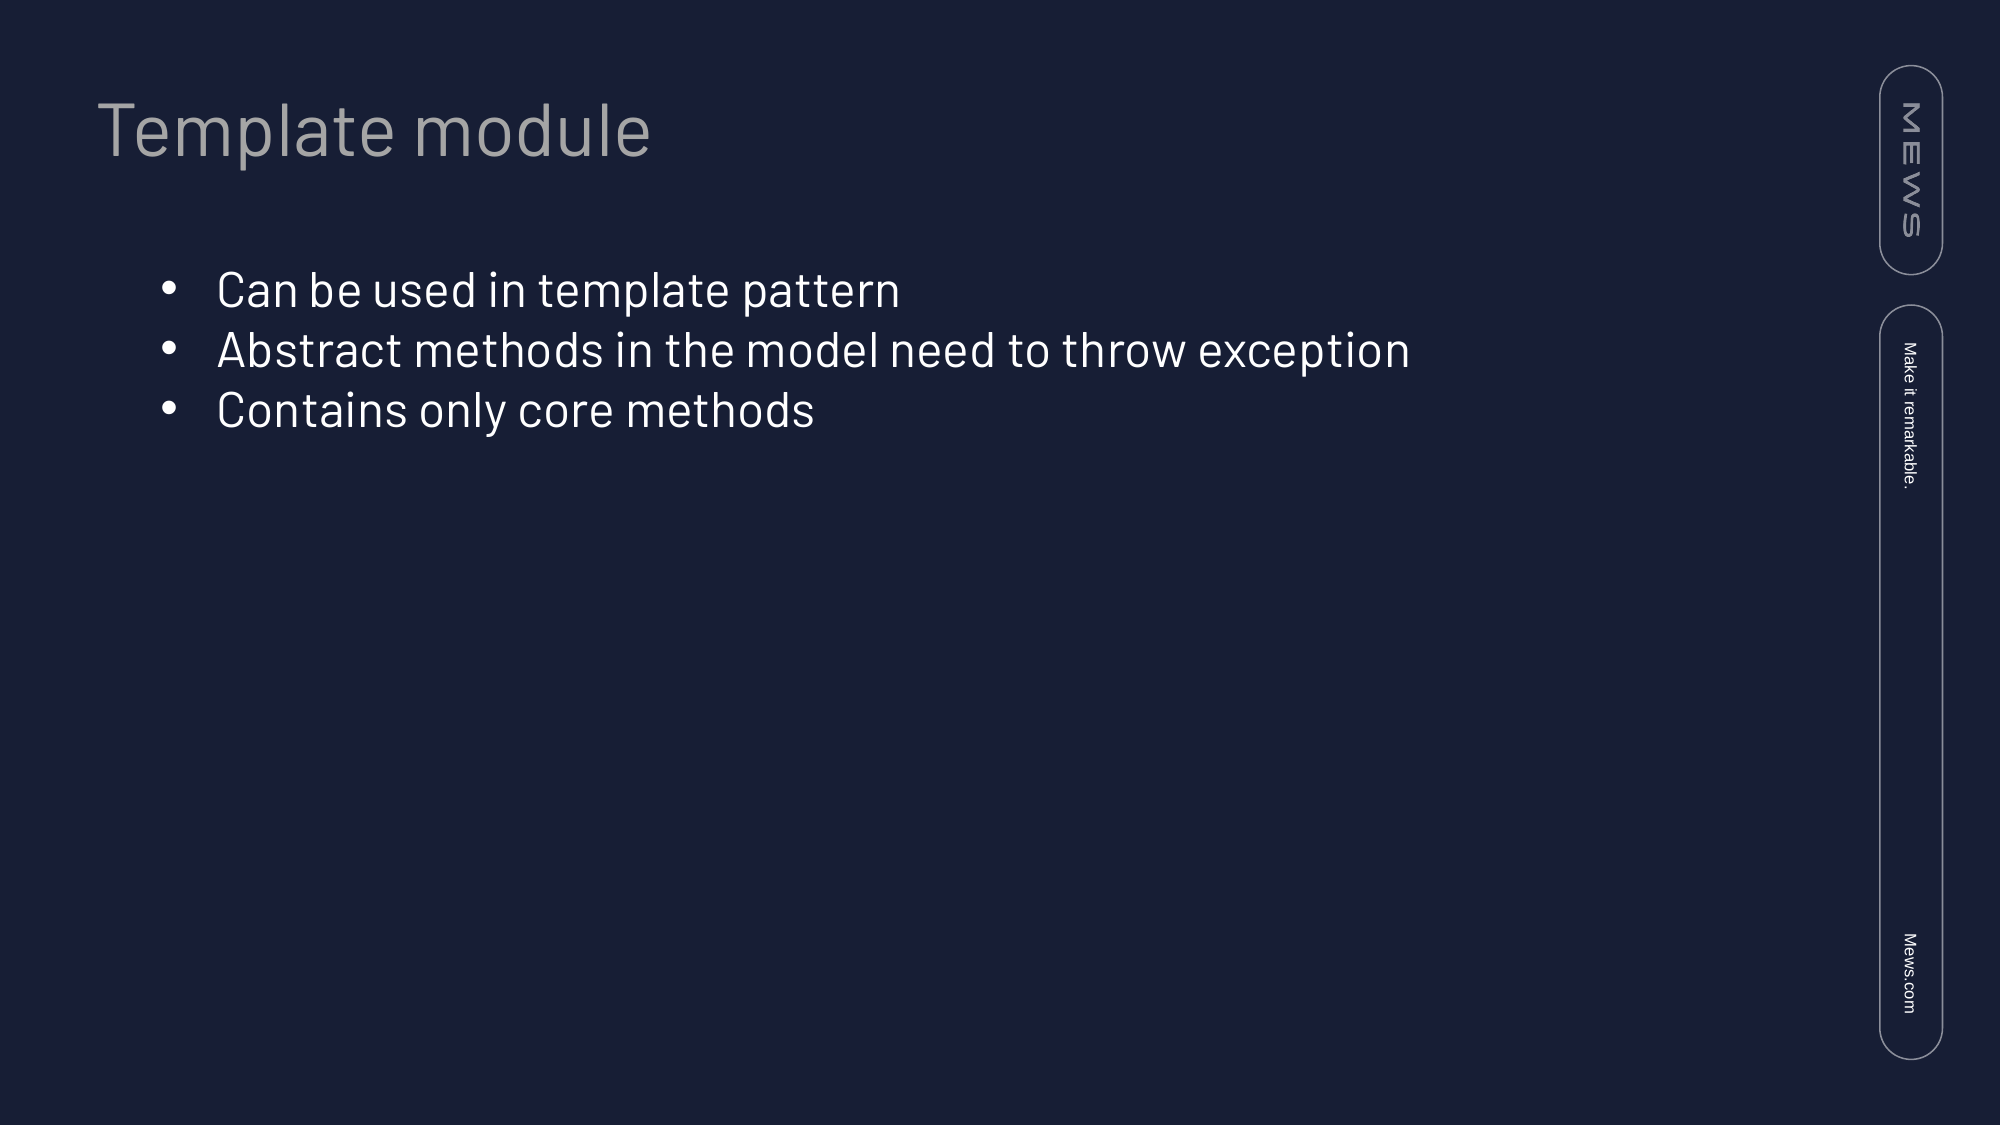

Template module
Can be used in template pattern
Abstract methods in the model need to throw exception
Contains only core methods